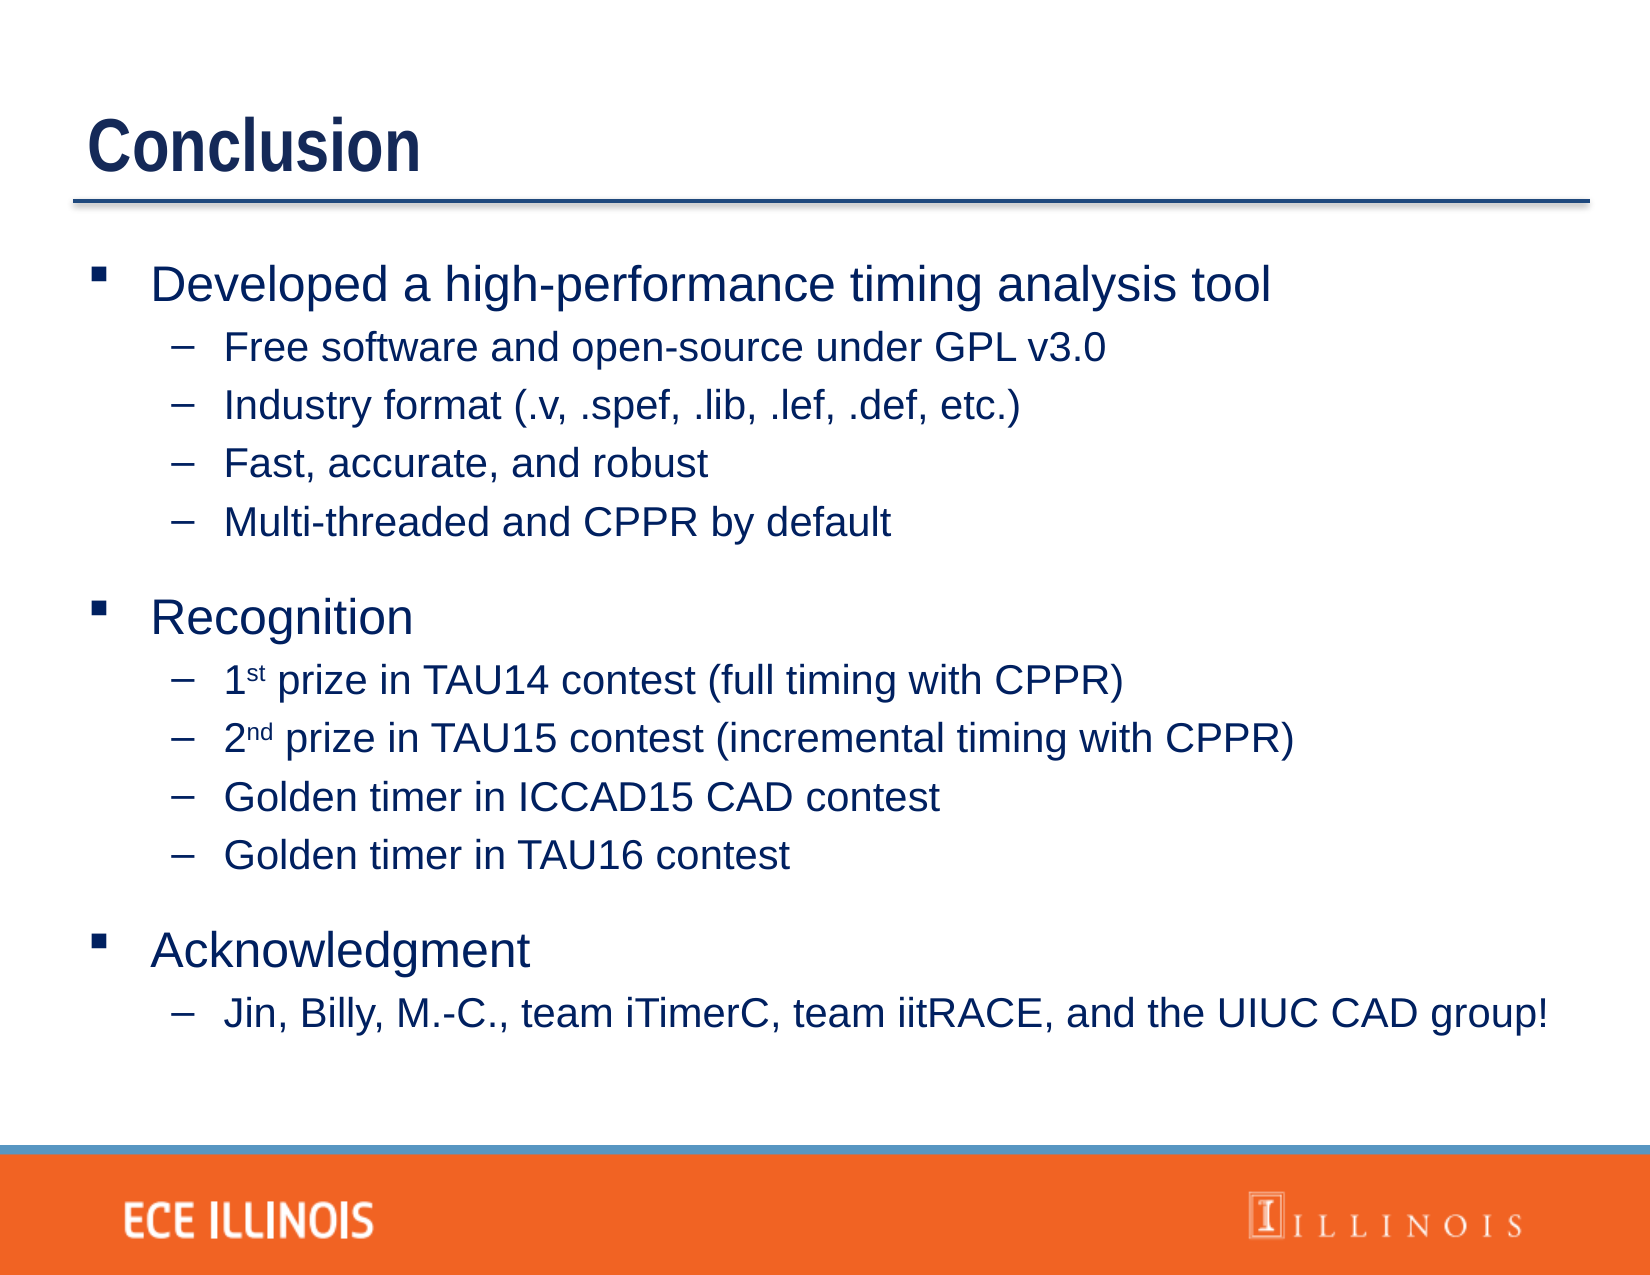

Conclusion
Developed a high-performance timing analysis tool
Free software and open-source under GPL v3.0
Industry format (.v, .spef, .lib, .lef, .def, etc.)
Fast, accurate, and robust
Multi-threaded and CPPR by default
Recognition
1st prize in TAU14 contest (full timing with CPPR)
2nd prize in TAU15 contest (incremental timing with CPPR)
Golden timer in ICCAD15 CAD contest
Golden timer in TAU16 contest
Acknowledgment
Jin, Billy, M.-C., team iTimerC, team iitRACE, and the UIUC CAD group!